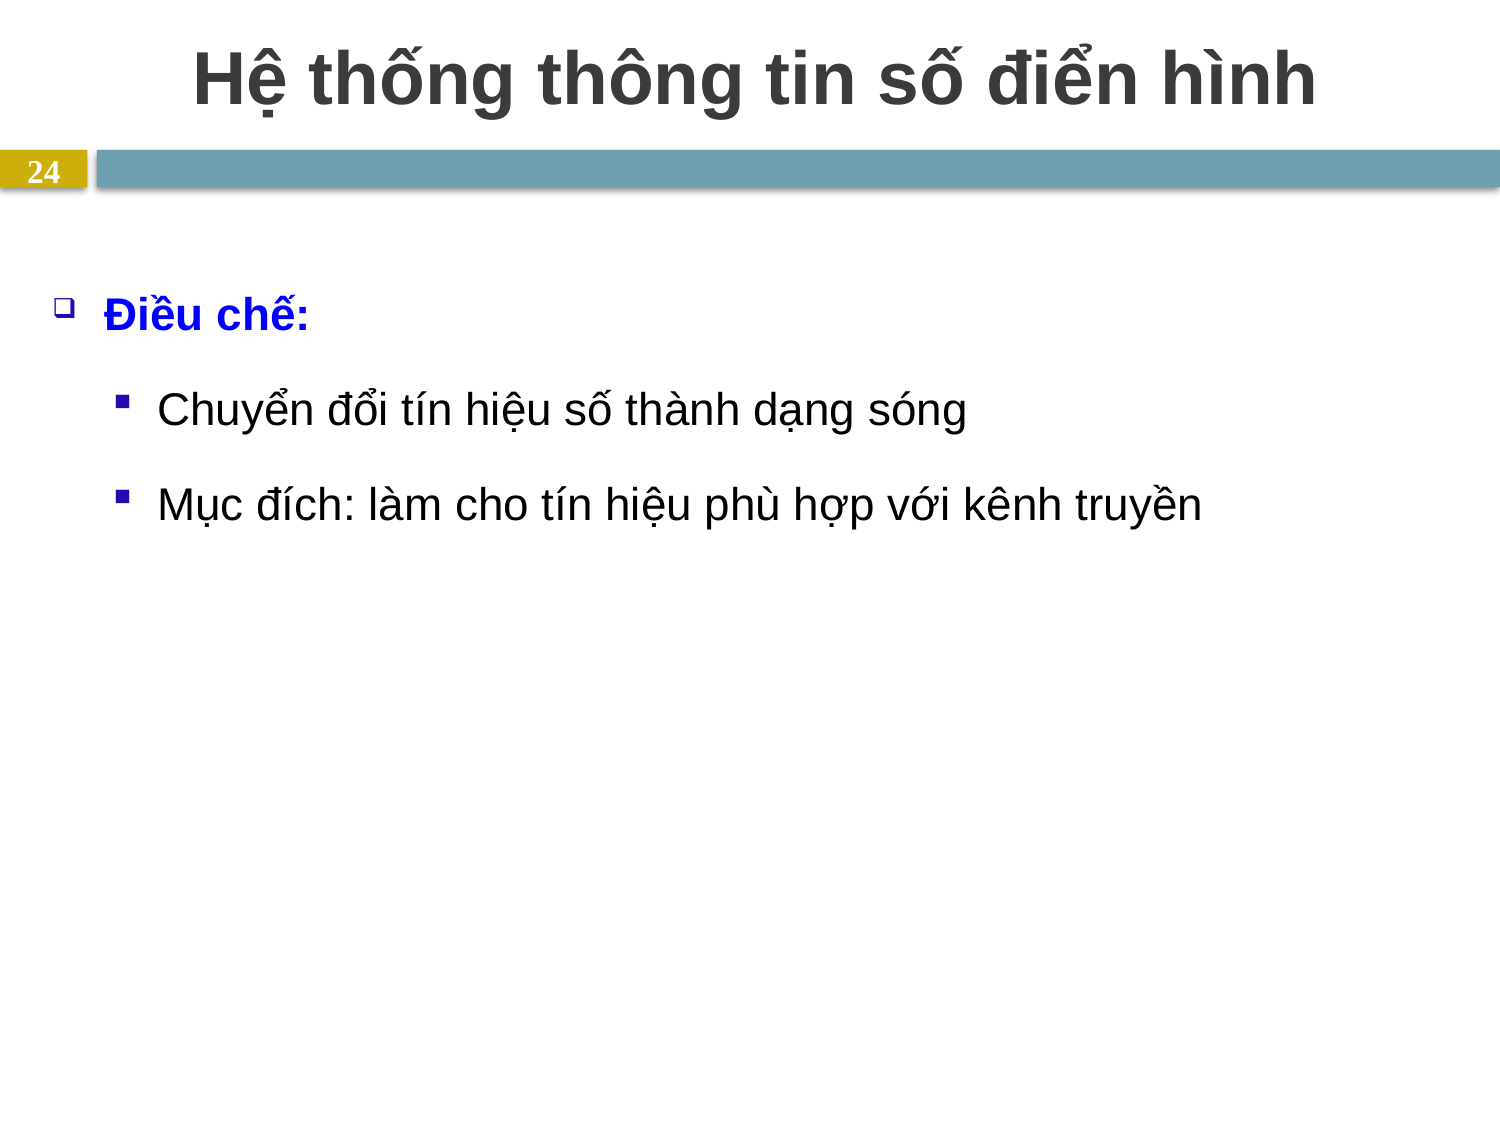

Hệ thống thông tin số điển hình
24
Điều chế:
Chuyển đổi tín hiệu số thành dạng sóng
Mục đích: làm cho tín hiệu phù hợp với kênh truyền